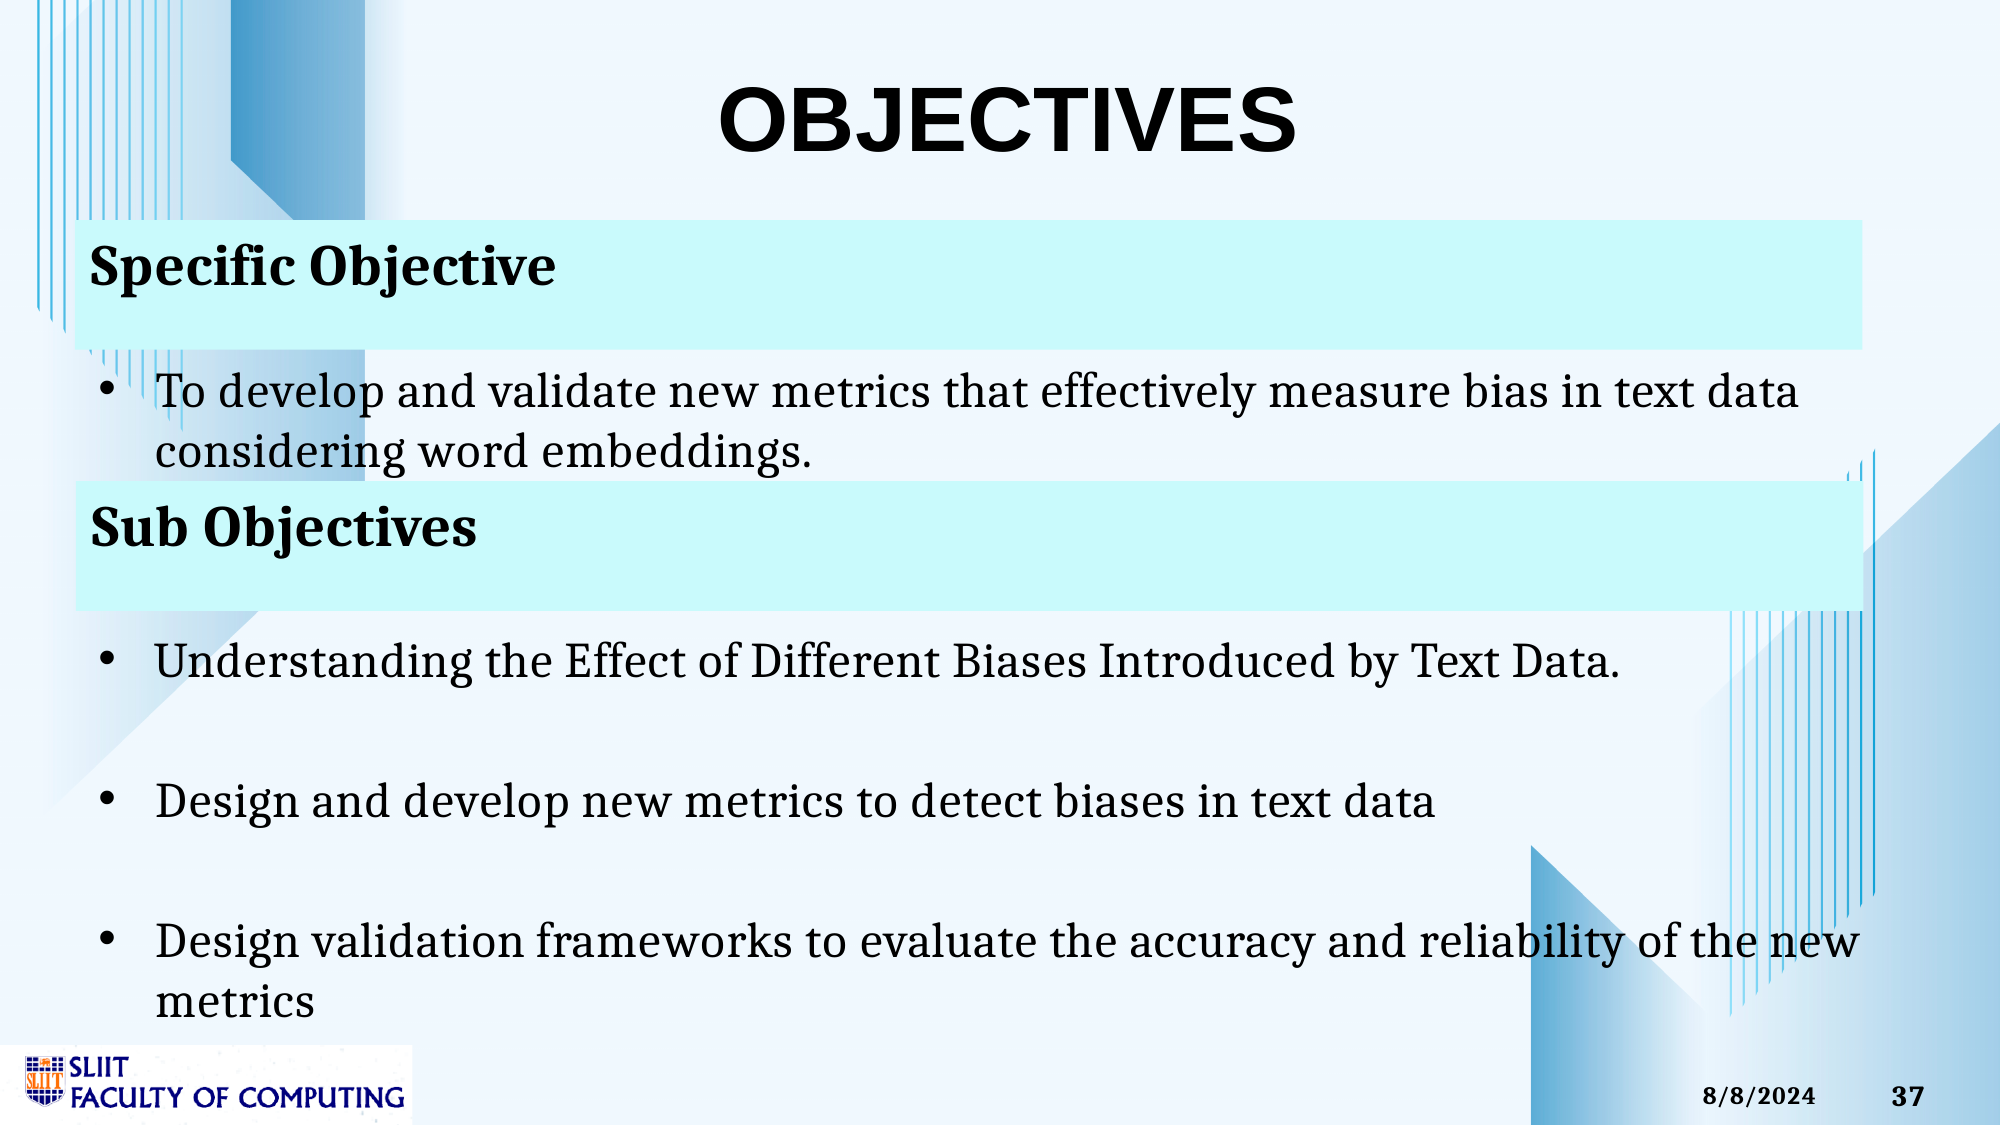

# OBJECTIVES

Specific Objective

To develop and validate new metrics that effectively measure bias in text data considering word embeddings.

Understanding the Effect of Different Biases Introduced by Text Data.

Design and develop new metrics to detect biases in text data

Design validation frameworks to evaluate the accuracy and reliability of the new metrics
Sub Objectives